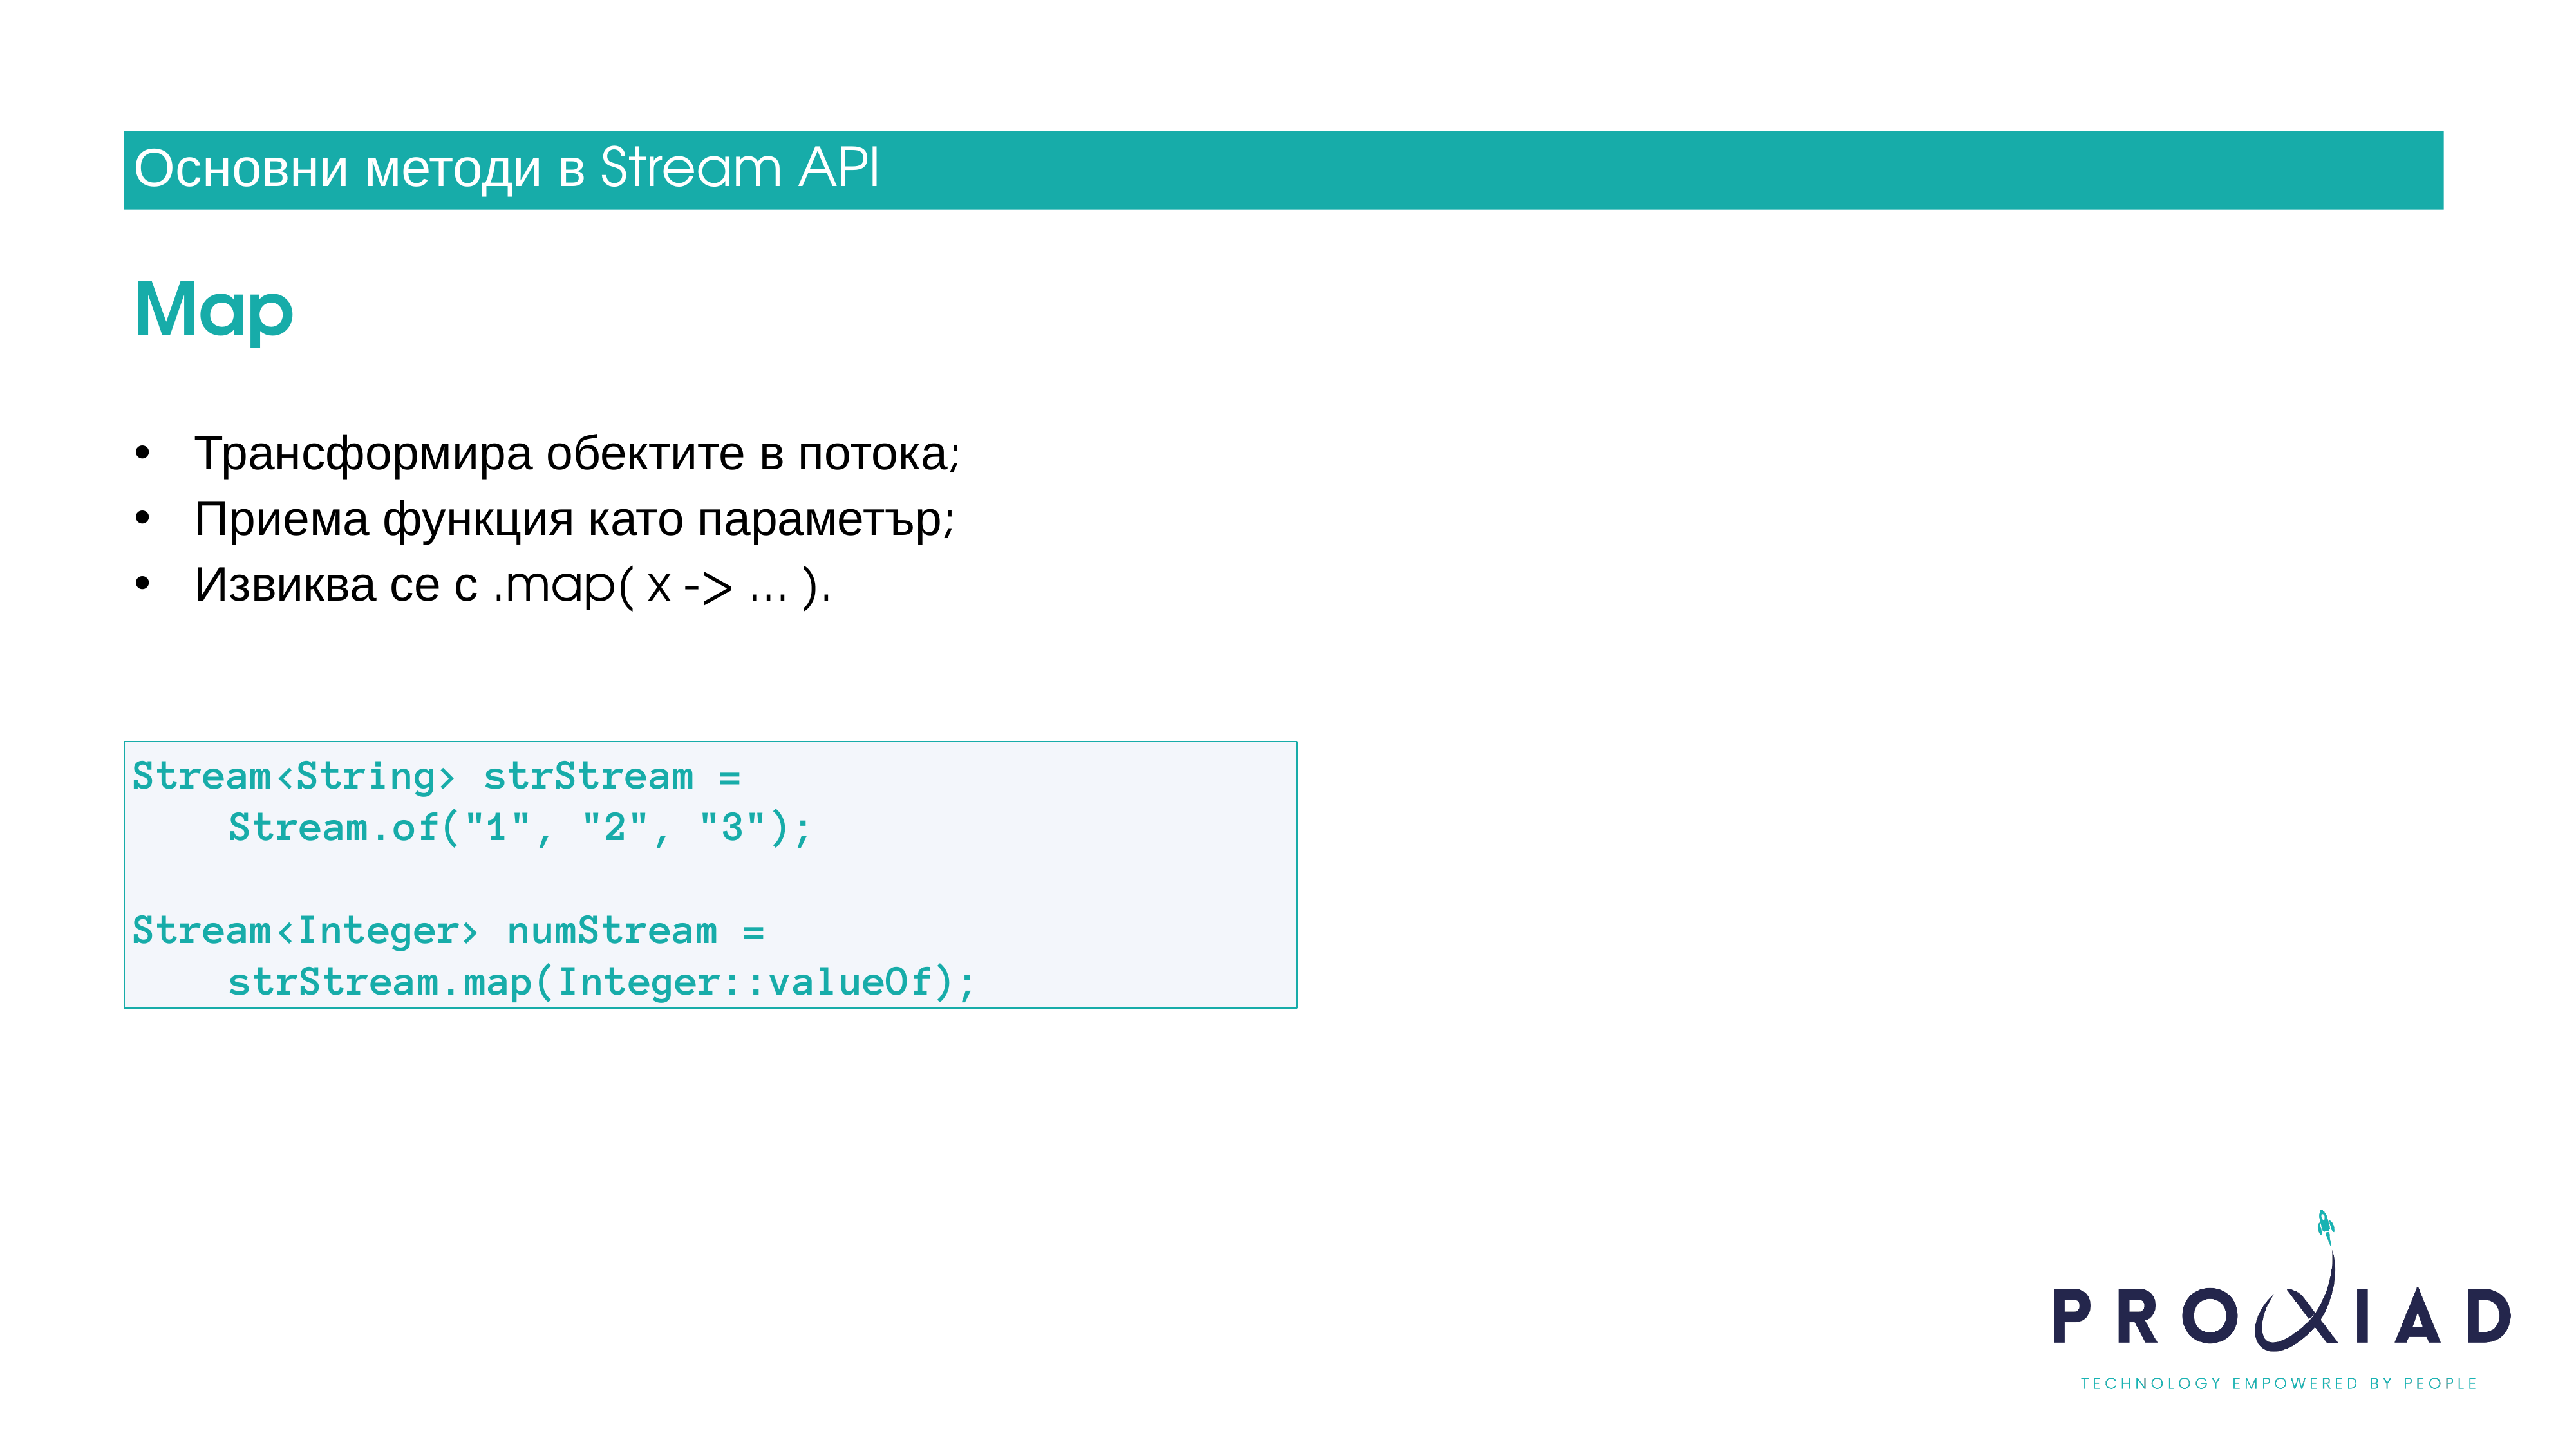

Основни методи в Stream API
Map
Трансформира обектите в потока;
Приема функция като параметър;
Извиква се с .map( x -> … ).
Stream<String> strStream =
	Stream.of("1", "2", "3");

Stream<Integer> numStream =
	strStream.map(Integer::valueOf);